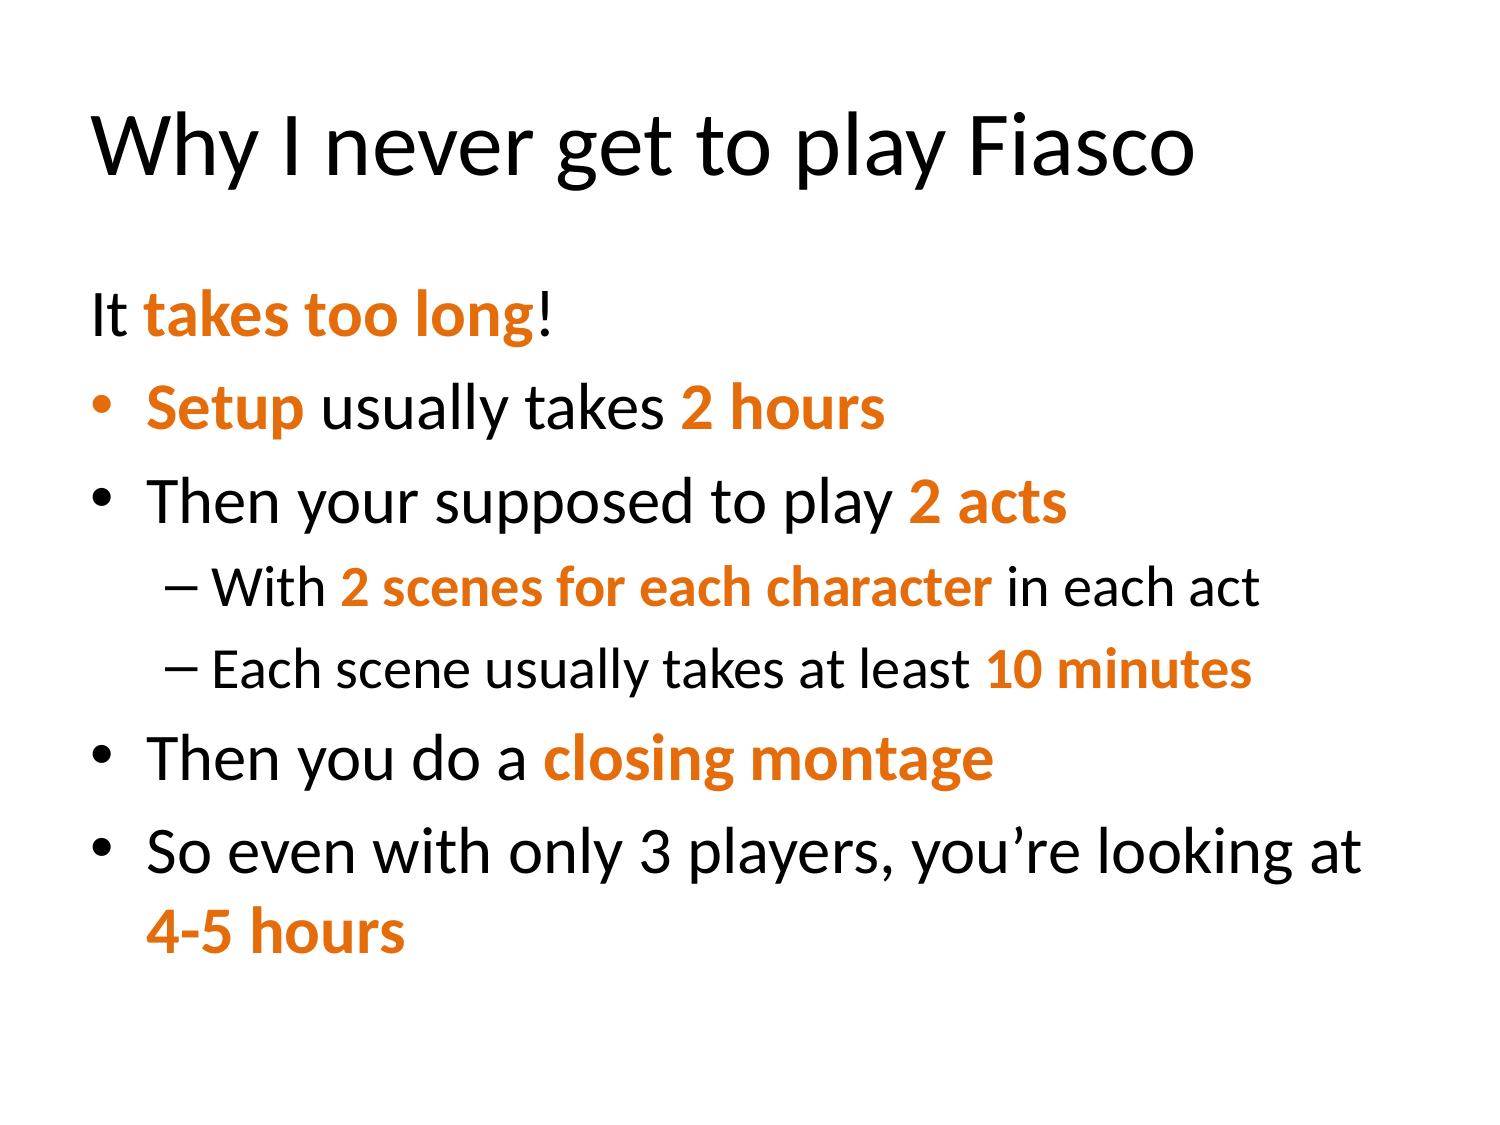

# Why I never get to play Fiasco
It takes too long!
Setup usually takes 2 hours
Then your supposed to play 2 acts
With 2 scenes for each character in each act
Each scene usually takes at least 10 minutes
Then you do a closing montage
So even with only 3 players, you’re looking at 4-5 hours